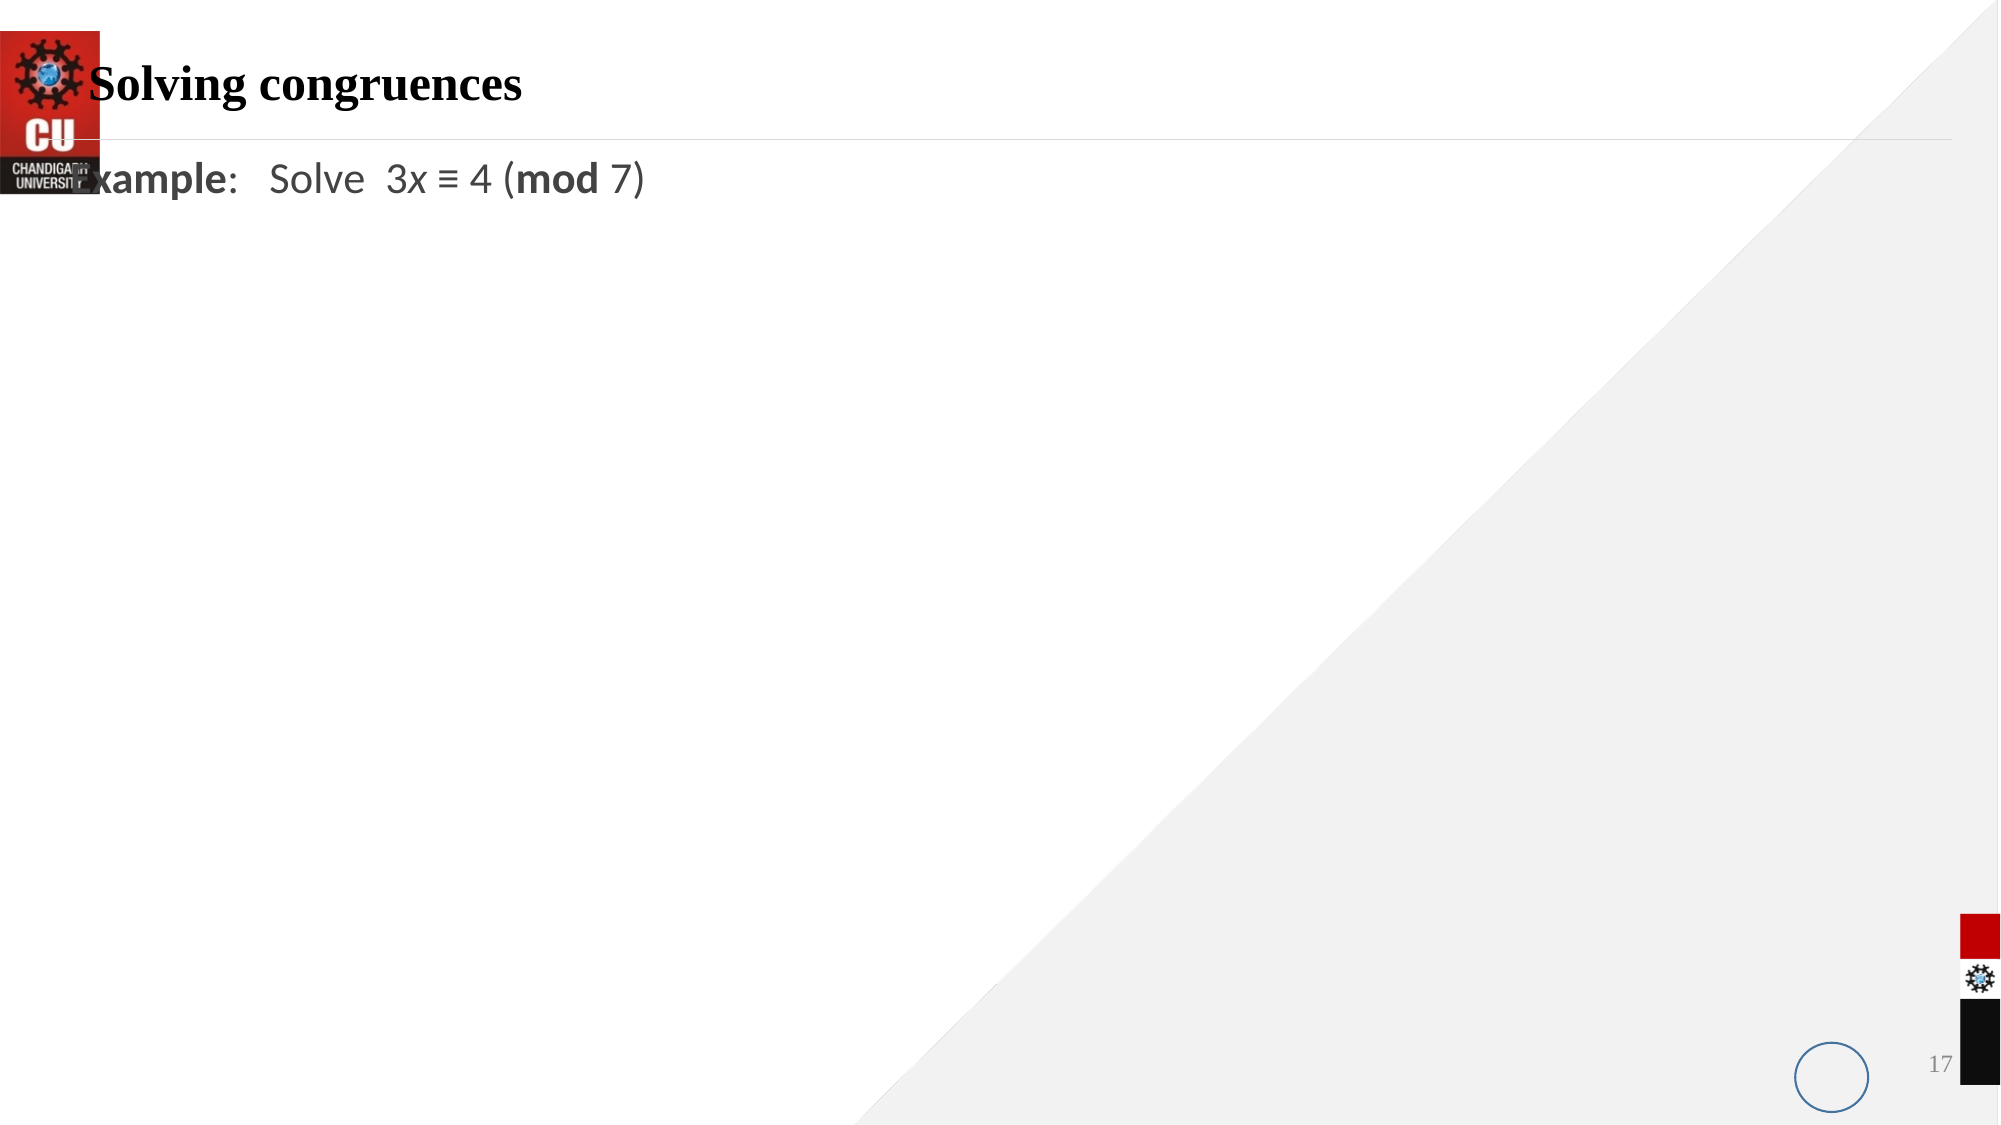

Solving congruences
Example:   Solve  3x ≡ 4 (mod 7)
17